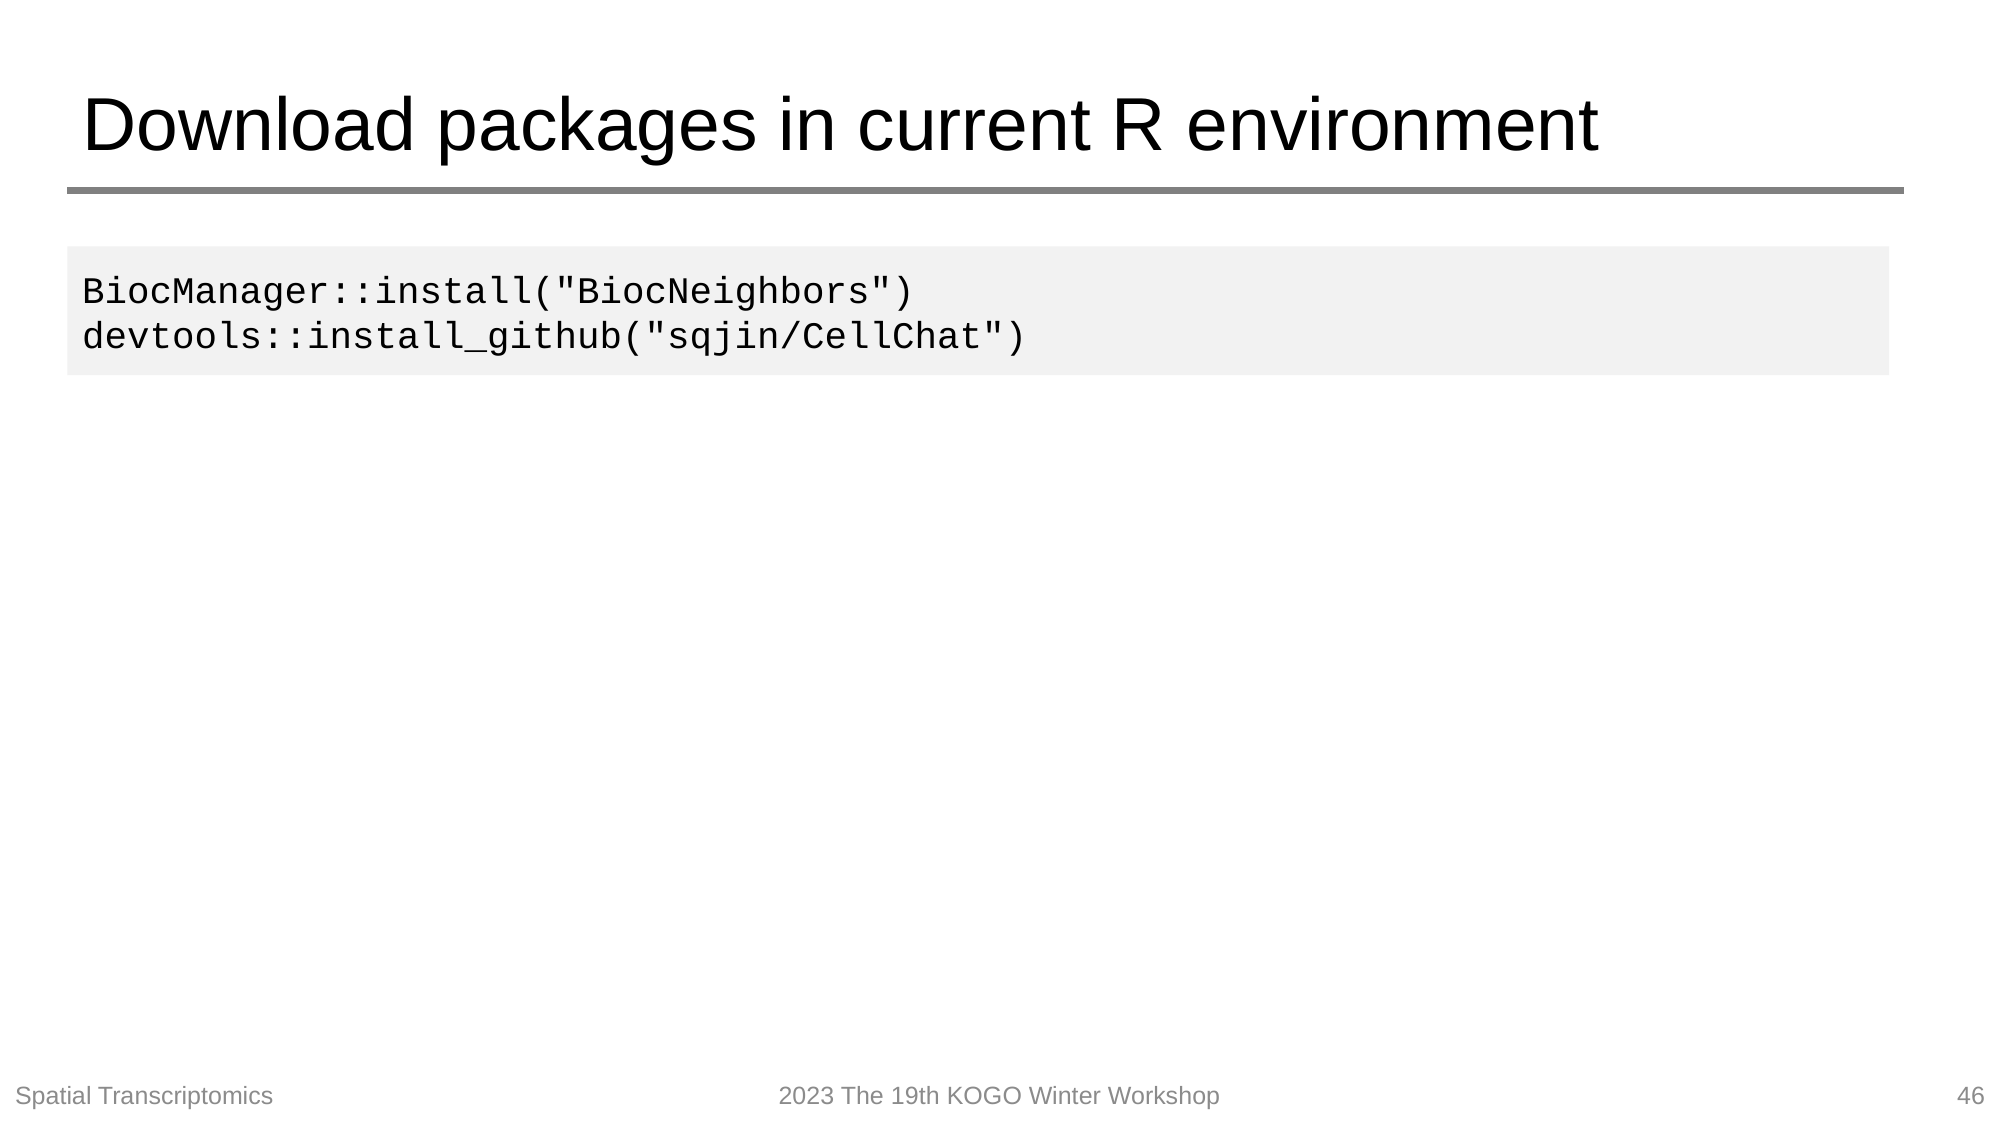

# Download packages in current R environment
BiocManager::install("BiocNeighbors")
devtools::install_github("sqjin/CellChat")
Spatial Transcriptomics
2023 The 19th KOGO Winter Workshop
46